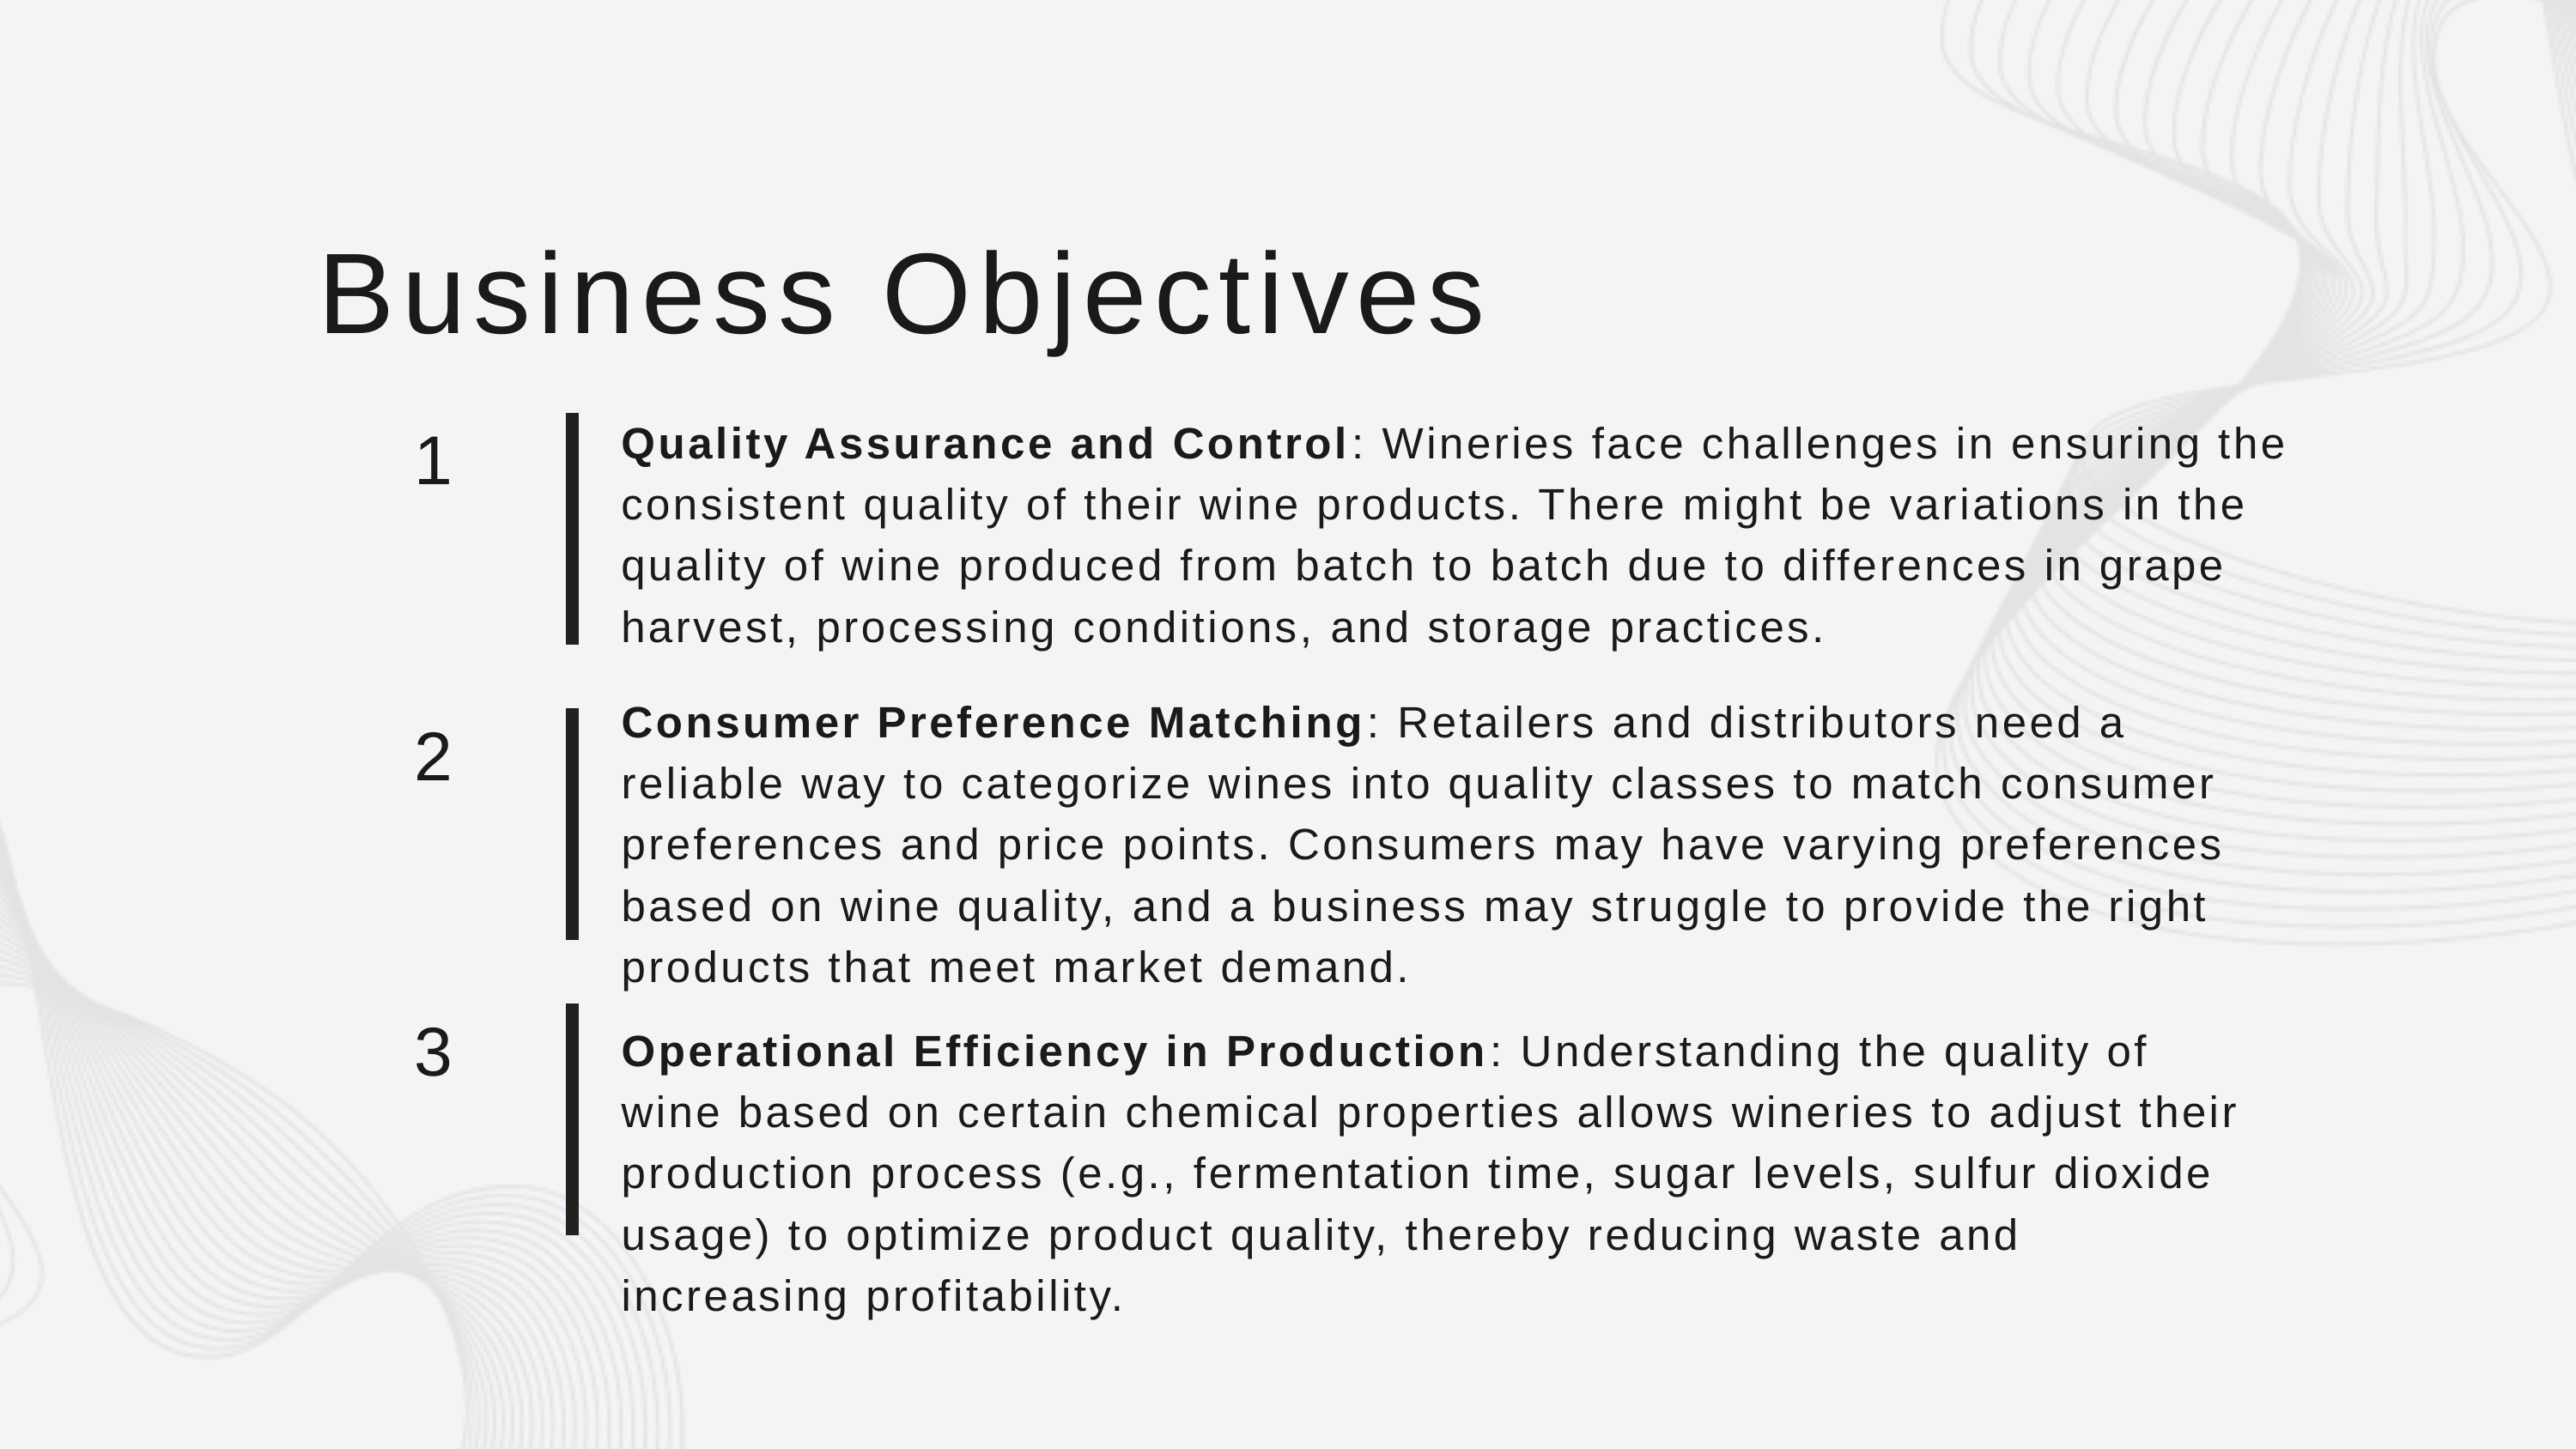

Business Objectives
1
Quality Assurance and Control: Wineries face challenges in ensuring the consistent quality of their wine products. There might be variations in the quality of wine produced from batch to batch due to differences in grape harvest, processing conditions, and storage practices.

Consumer Preference Matching: Retailers and distributors need a reliable way to categorize wines into quality classes to match consumer preferences and price points. Consumers may have varying preferences based on wine quality, and a business may struggle to provide the right products that meet market demand.

2

3

Operational Efficiency in Production: Understanding the quality of wine based on certain chemical properties allows wineries to adjust their production process (e.g., fermentation time, sugar levels, sulfur dioxide usage) to optimize product quality, thereby reducing waste and increasing profitability.